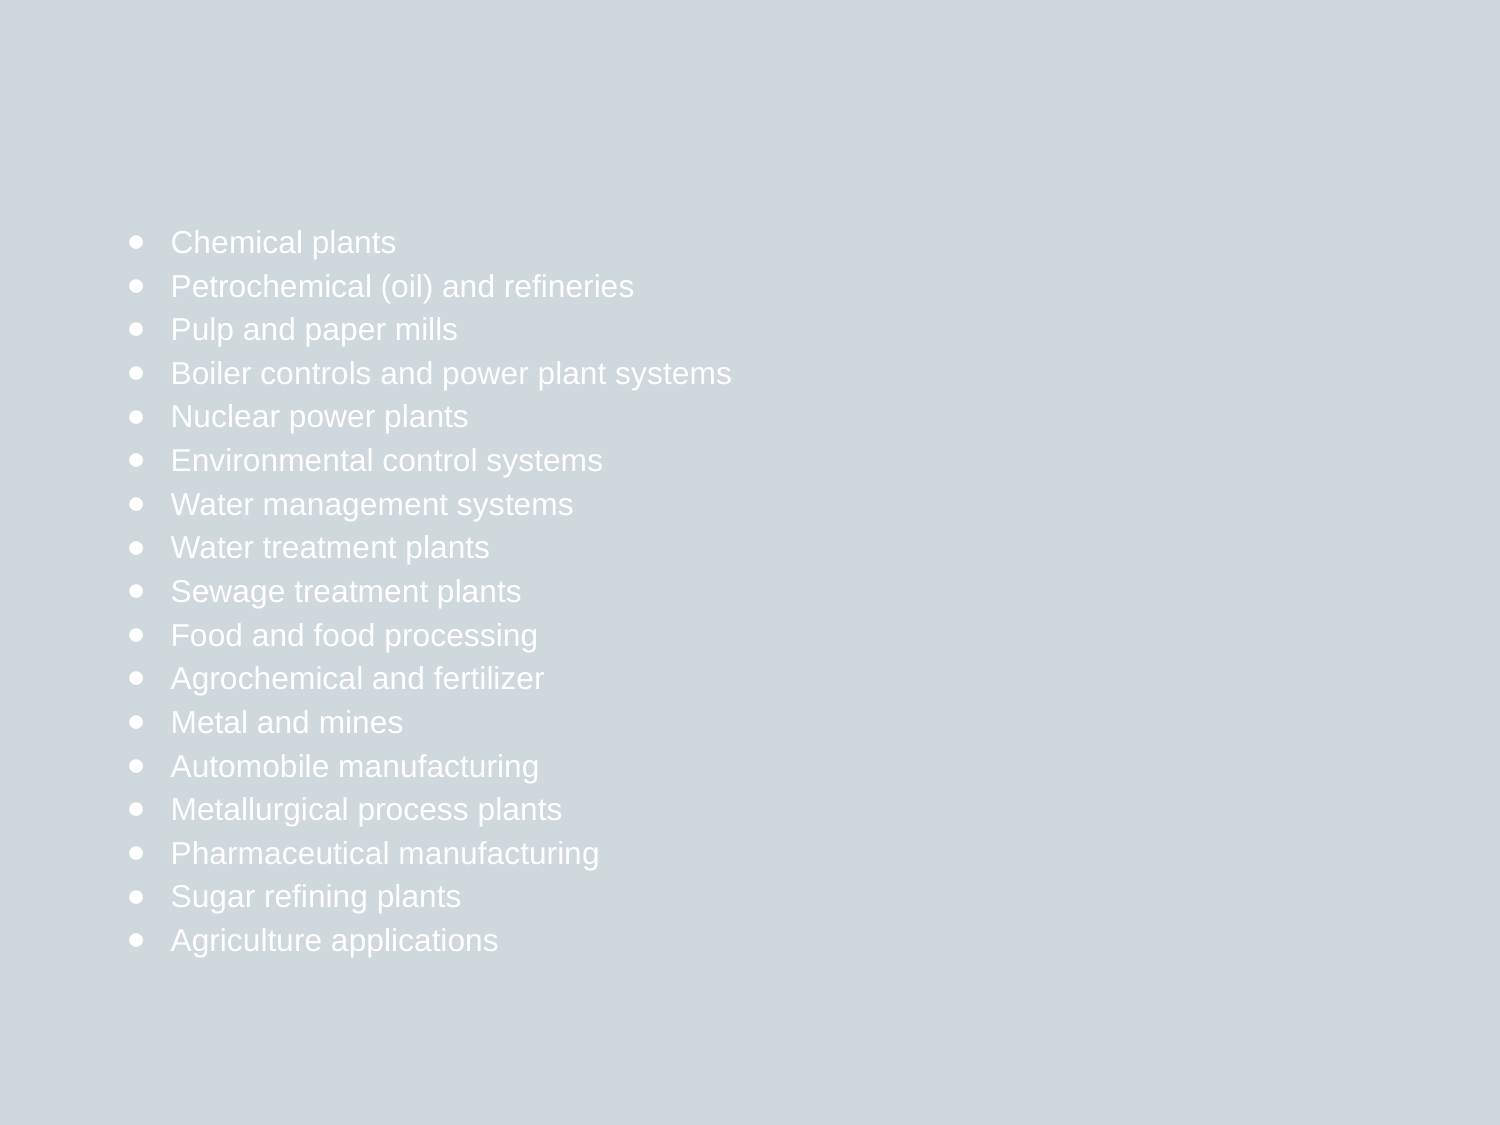

Chemical plants
Petrochemical (oil) and refineries
Pulp and paper mills
Boiler controls and power plant systems
Nuclear power plants
Environmental control systems
Water management systems
Water treatment plants
Sewage treatment plants
Food and food processing
Agrochemical and fertilizer
Metal and mines
Automobile manufacturing
Metallurgical process plants
Pharmaceutical manufacturing
Sugar refining plants
Agriculture applications